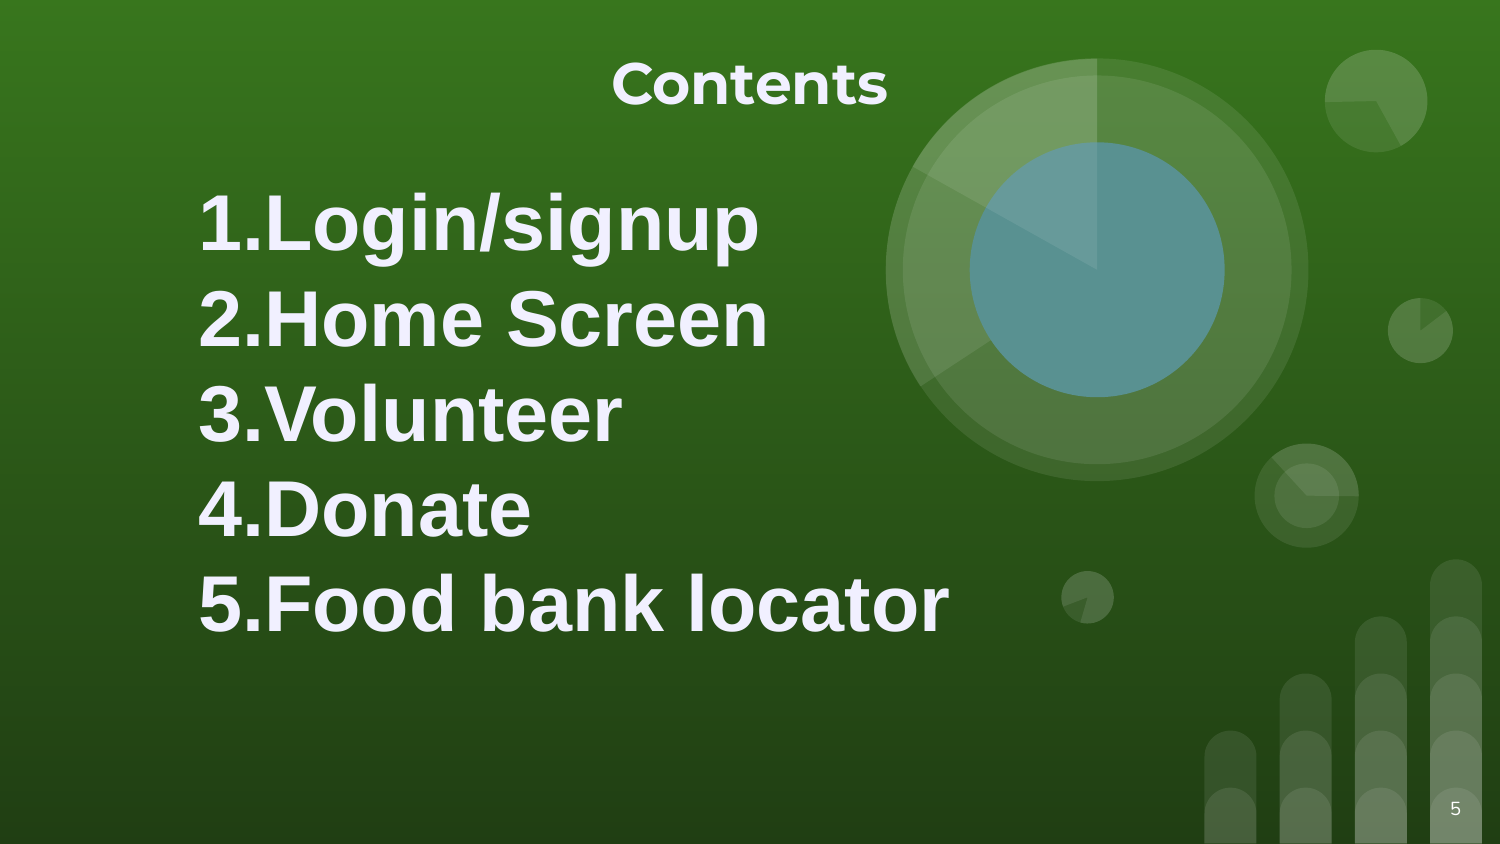

# Contents
1.Login/signup
2.Home Screen
3.Volunteer
4.Donate
5.Food bank locator

5